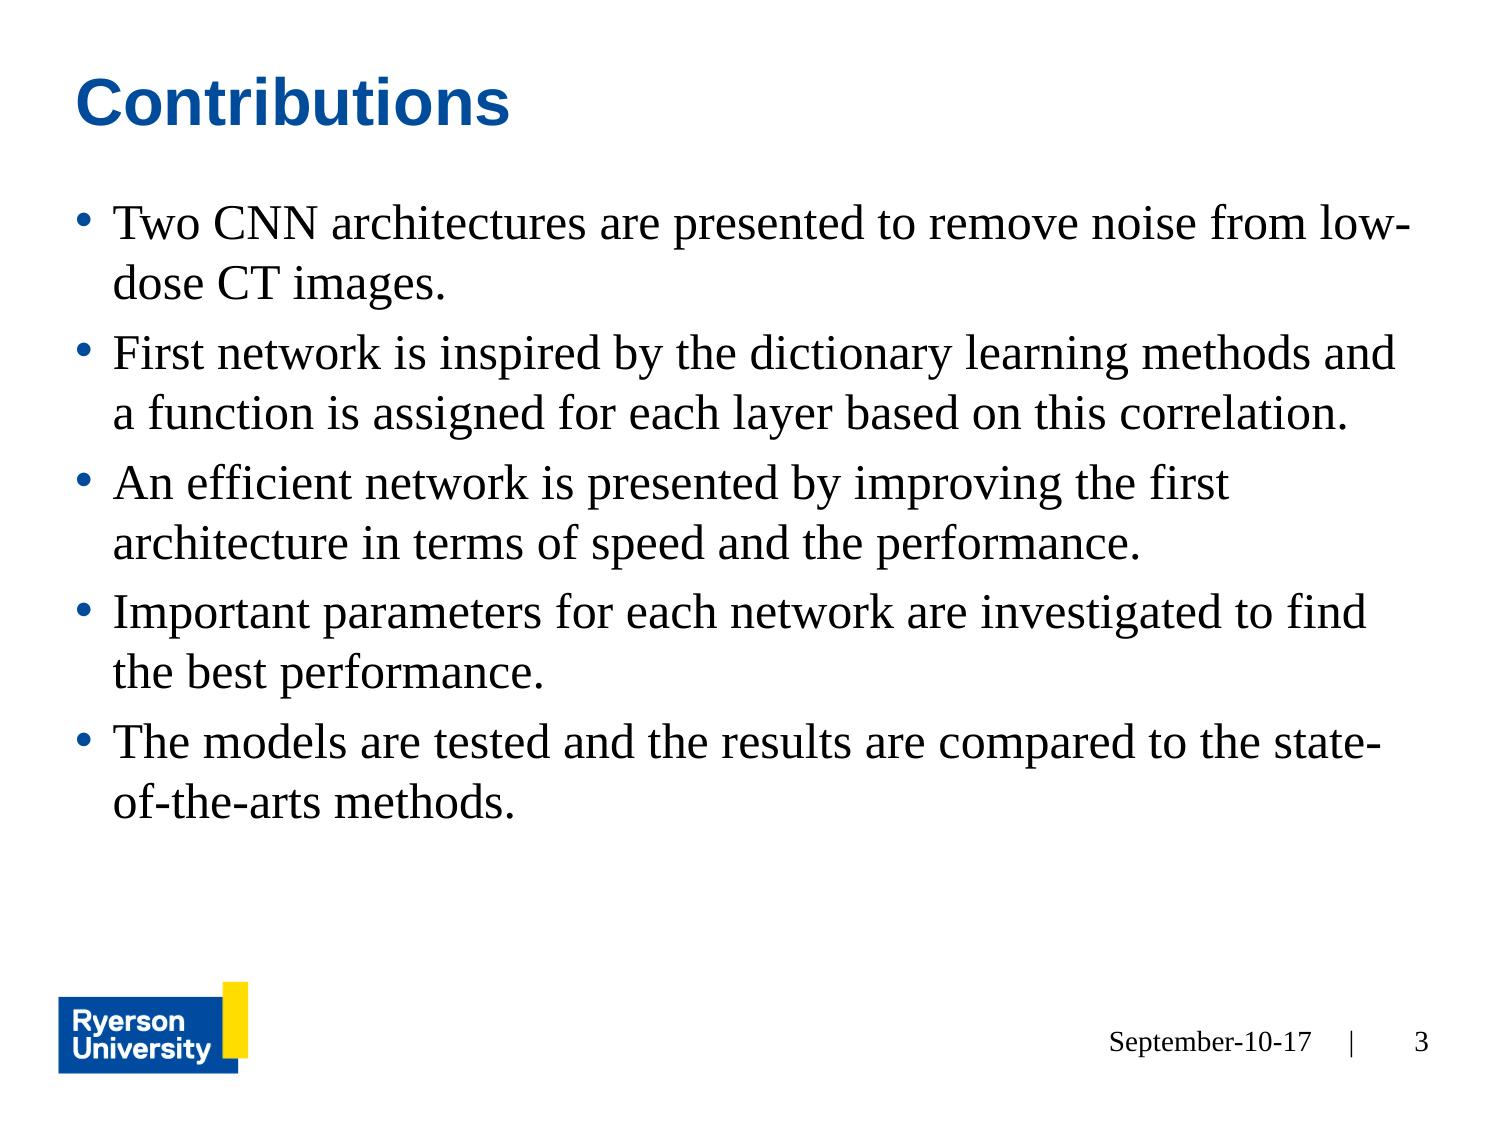

# Contributions
Two CNN architectures are presented to remove noise from low-dose CT images.
First network is inspired by the dictionary learning methods and a function is assigned for each layer based on this correlation.
An efficient network is presented by improving the first architecture in terms of speed and the performance.
Important parameters for each network are investigated to find the best performance.
The models are tested and the results are compared to the state-of-the-arts methods.

September-10-17     |
3